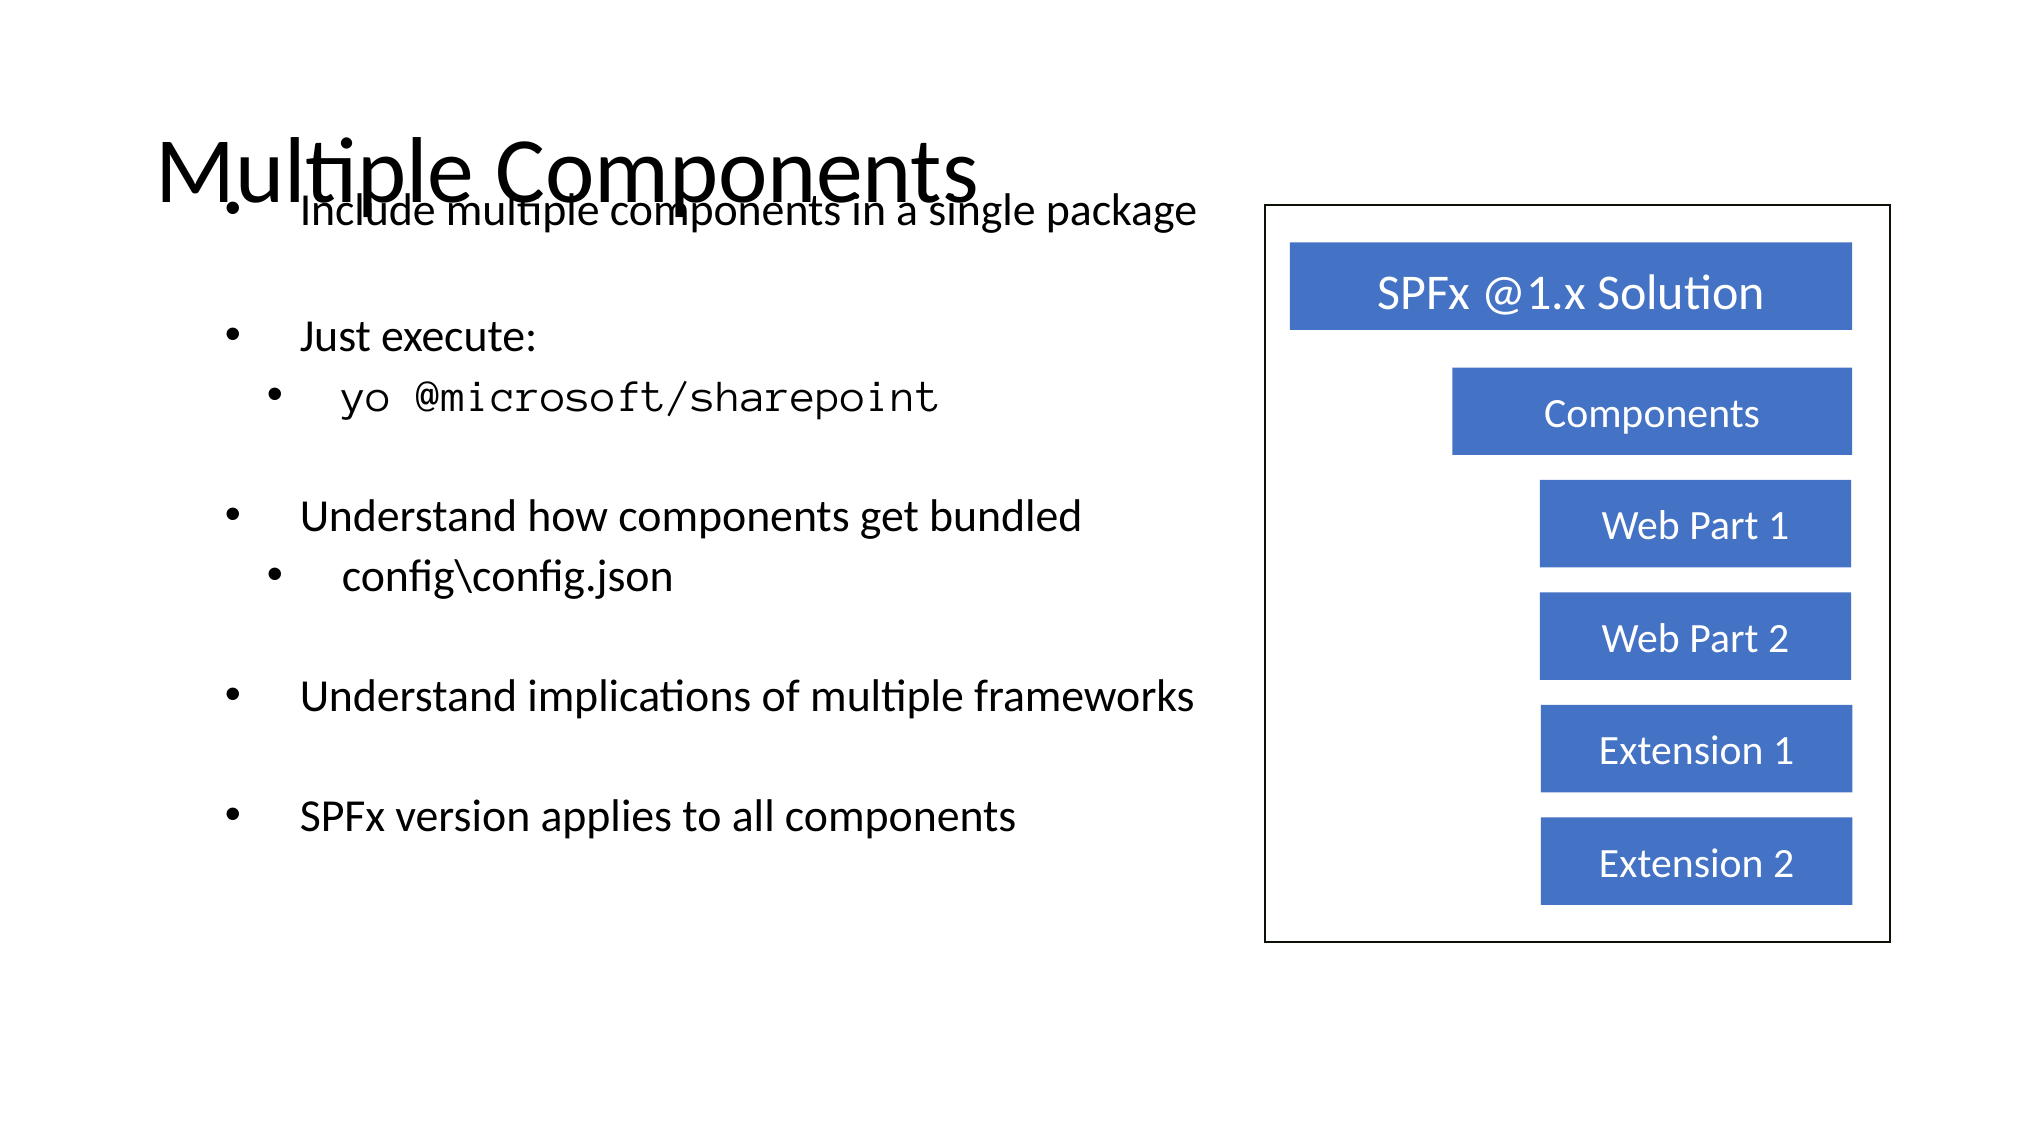

# Multiple Components
Include multiple components in a single package
Just execute:
yo @microsoft/sharepoint
Understand how components get bundled
config\config.json
Understand implications of multiple frameworks
SPFx version applies to all components

SPFx @1.x Solution
Components
Web Part 1
Web Part 2
Extension 1
Extension 2